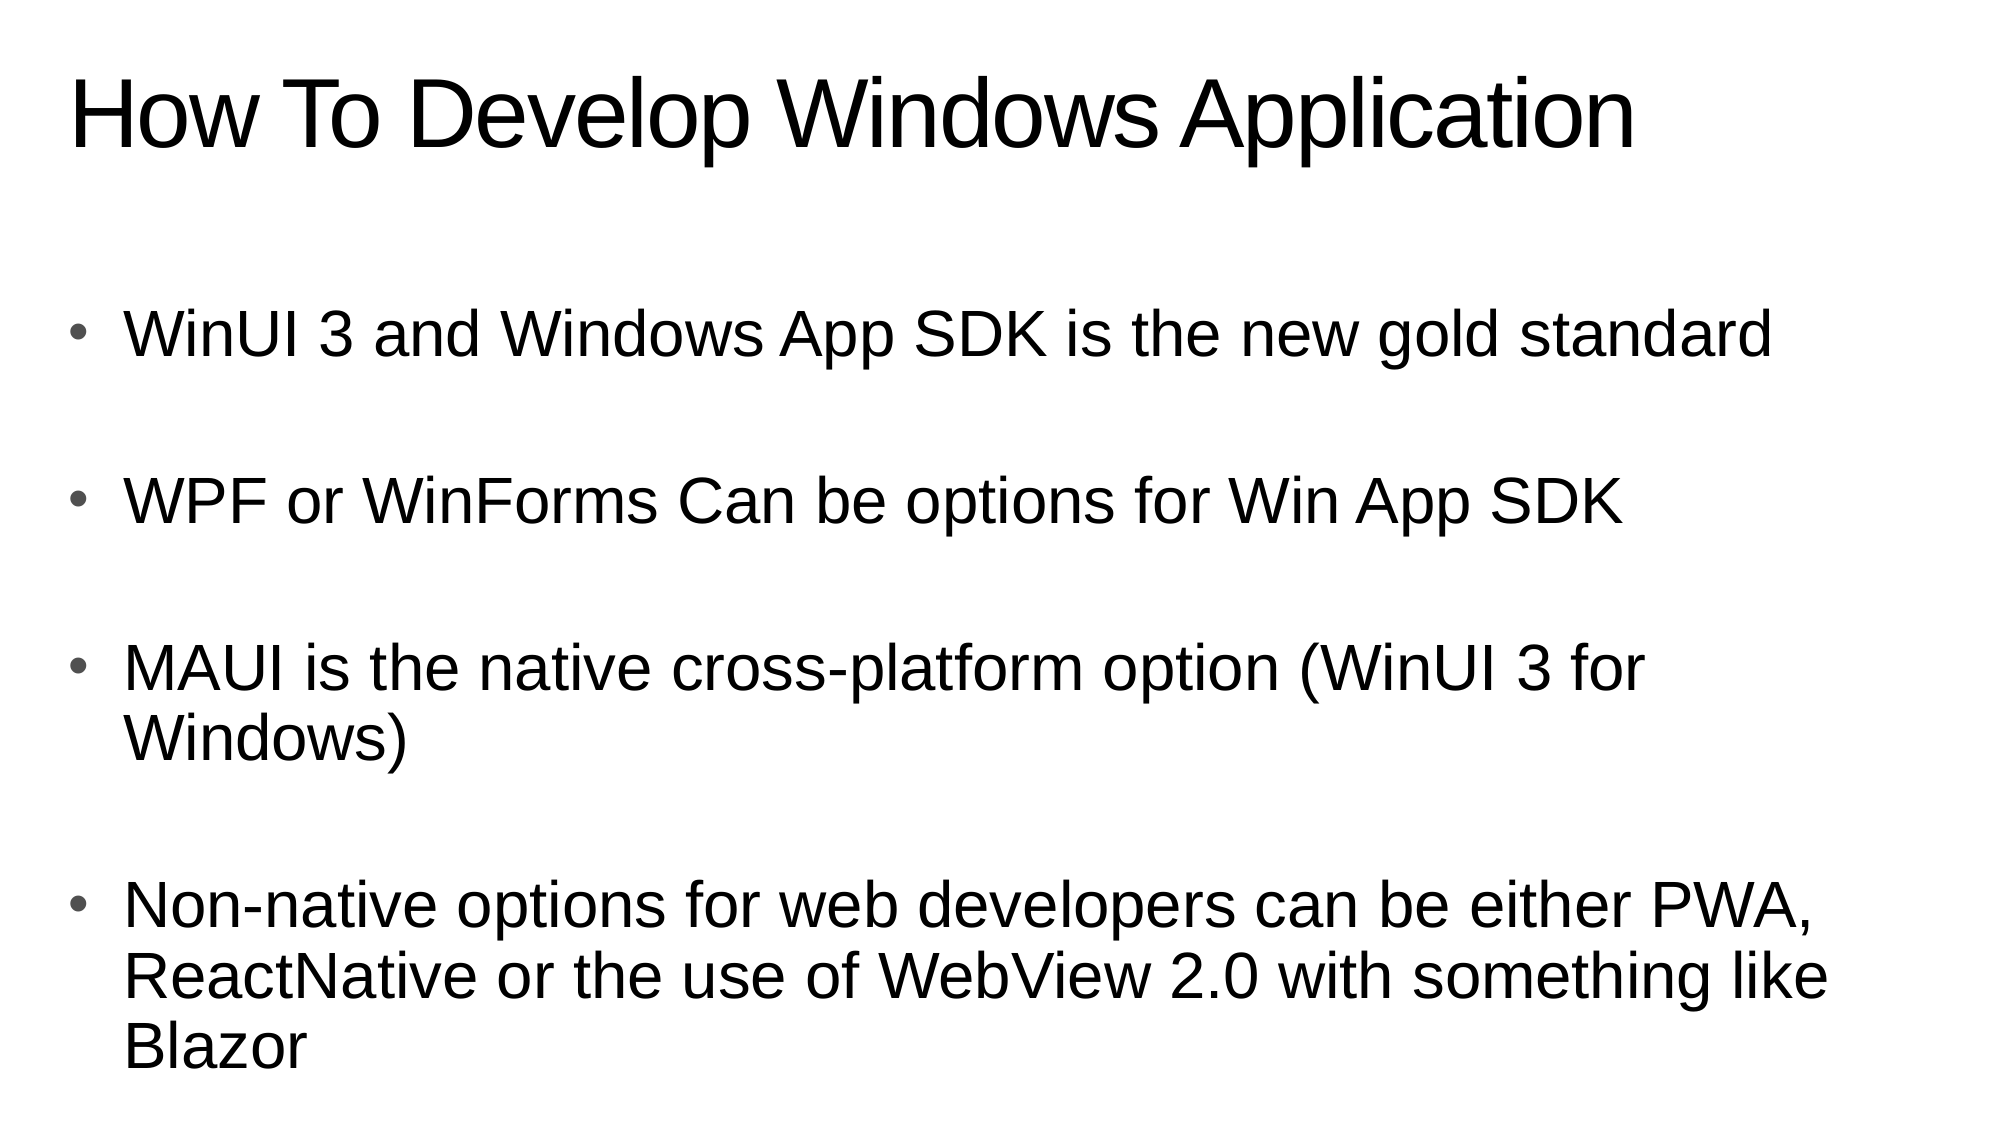

# How To Develop Windows Application
WinUI 3 and Windows App SDK is the new gold standard

WPF or WinForms Can be options for Win App SDK

MAUI is the native cross-platform option (WinUI 3 for Windows)

Non-native options for web developers can be either PWA, ReactNative or the use of WebView 2.0 with something like Blazor